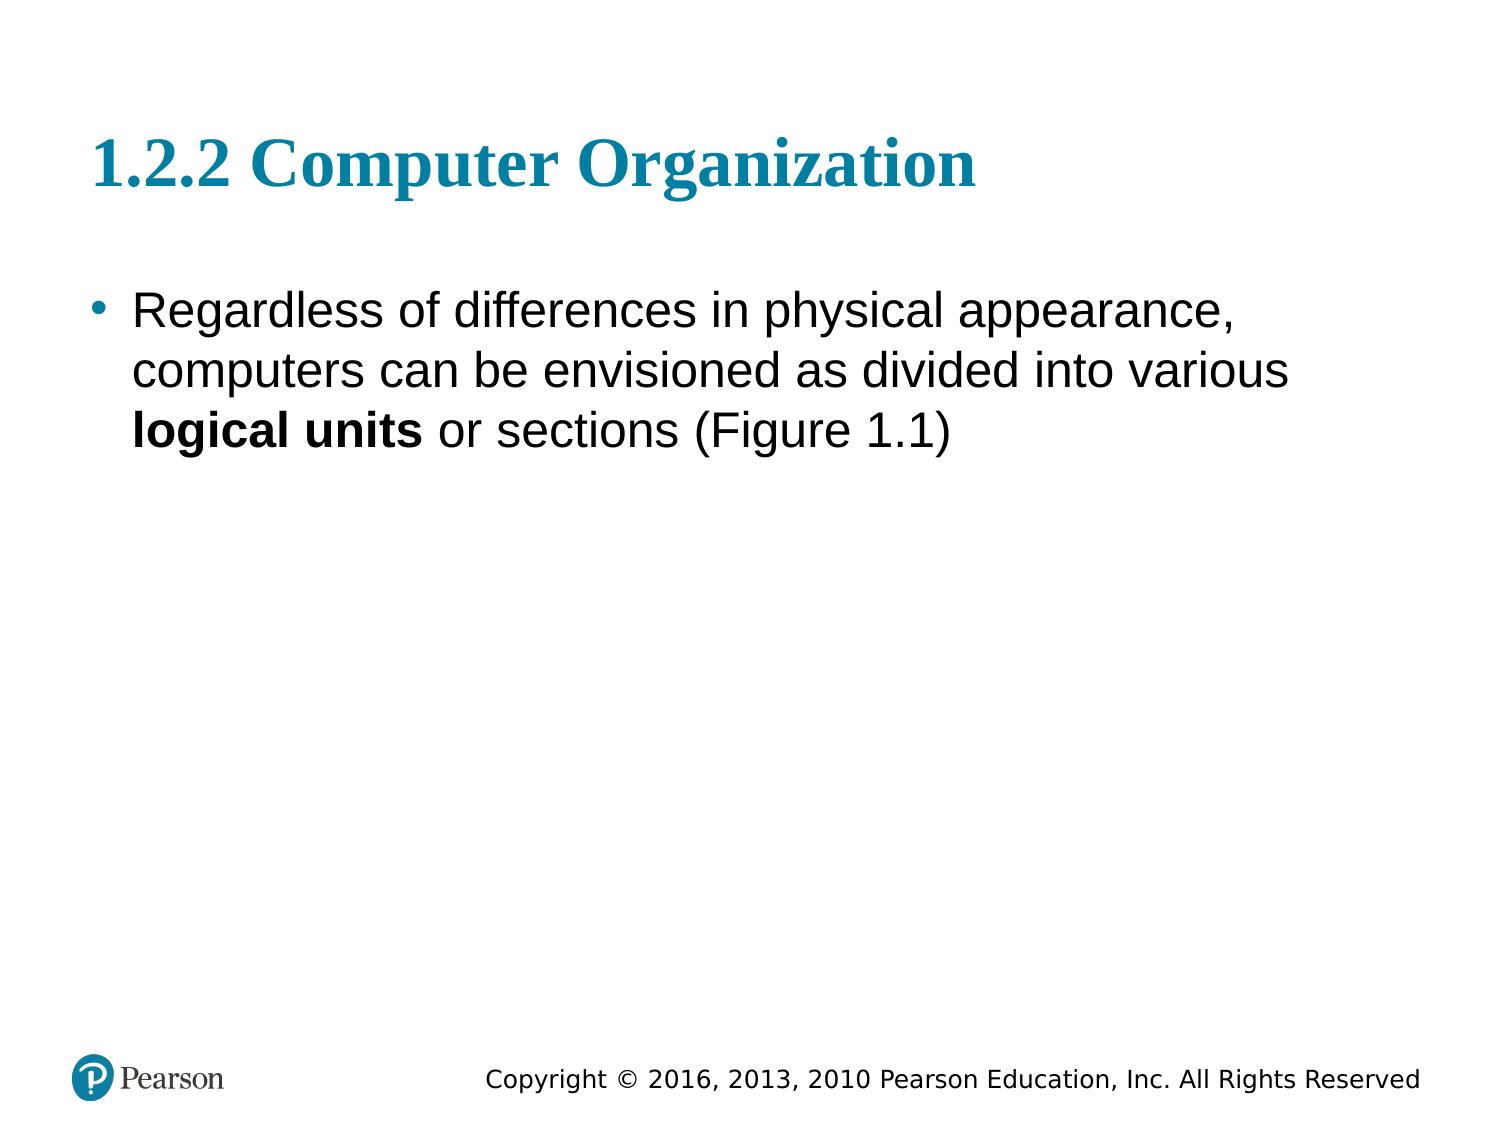

# 1.2.2 Computer Organization
Regardless of differences in physical appearance, computers can be envisioned as divided into various logical units or sections (Figure 1.1)